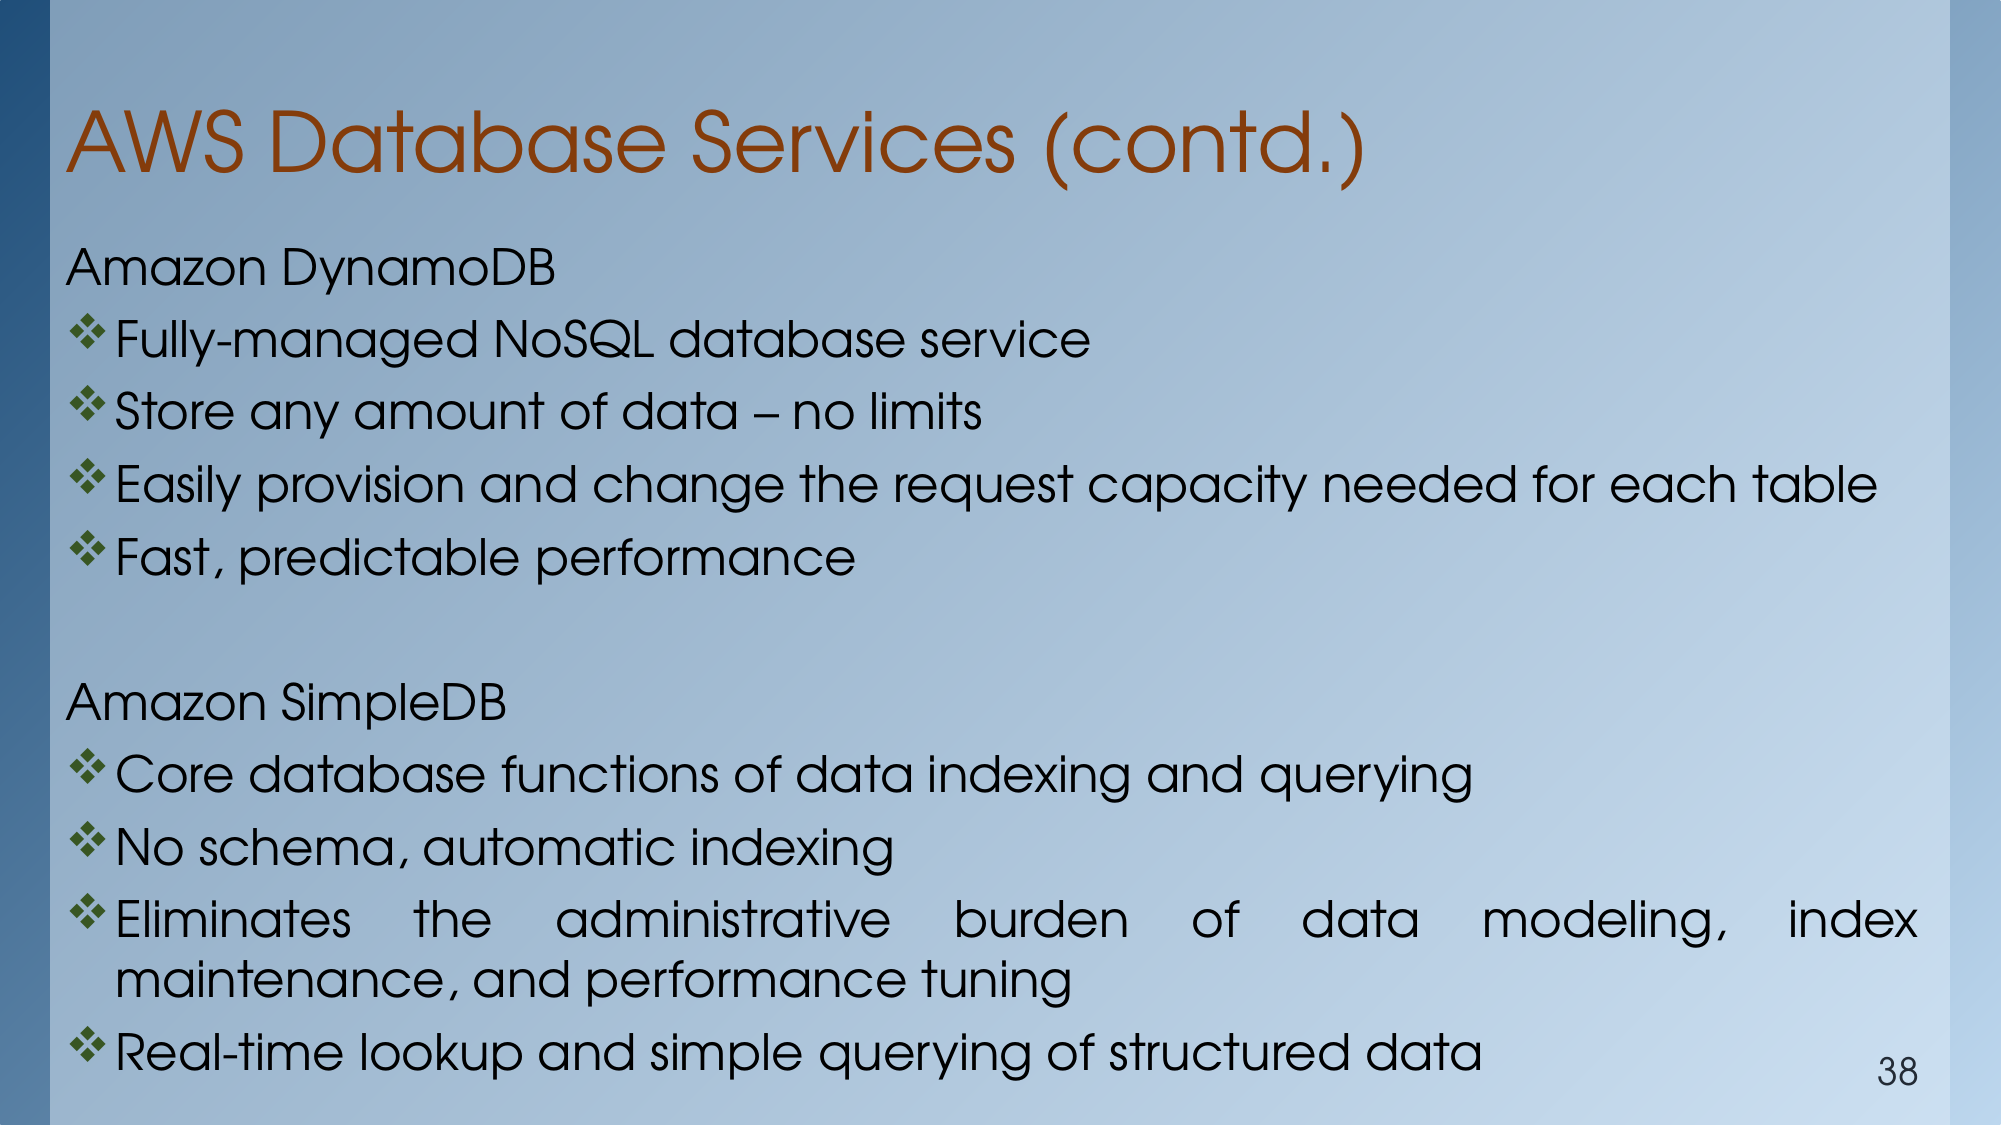

# AWS Database Services (contd.)
Amazon DynamoDB
Fully-managed NoSQL database service
Store any amount of data – no limits
Easily provision and change the request capacity needed for each table
Fast, predictable performance

Amazon SimpleDB
Core database functions of data indexing and querying
No schema, automatic indexing
Eliminates the administrative burden of data modeling, index maintenance, and performance tuning
Real-time lookup and simple querying of structured data
38